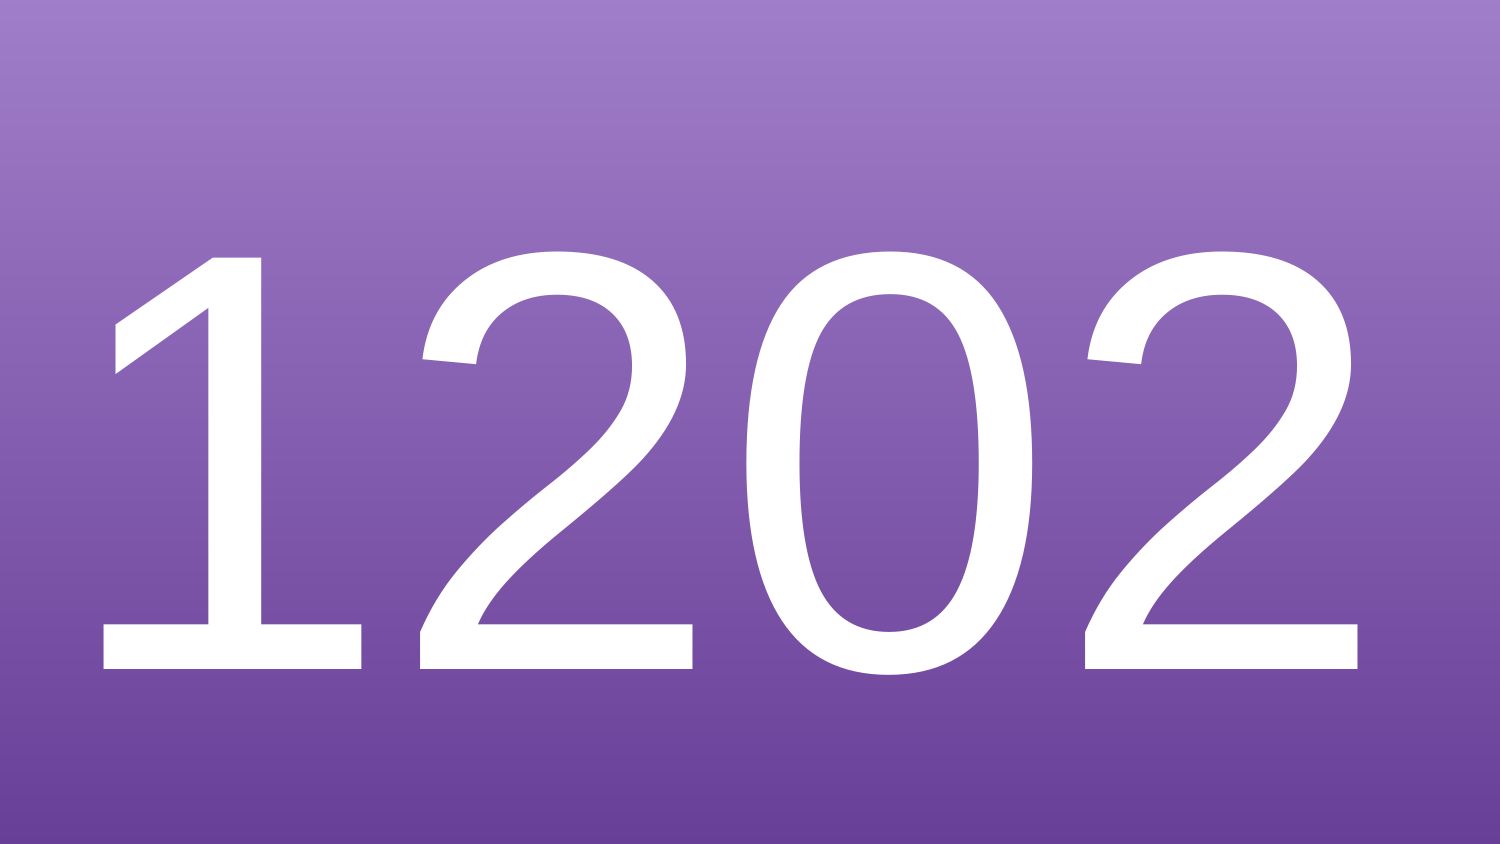

#
1202
Software Engineering as the Next Level Up from Programming | APAC GB Tour 2021
56